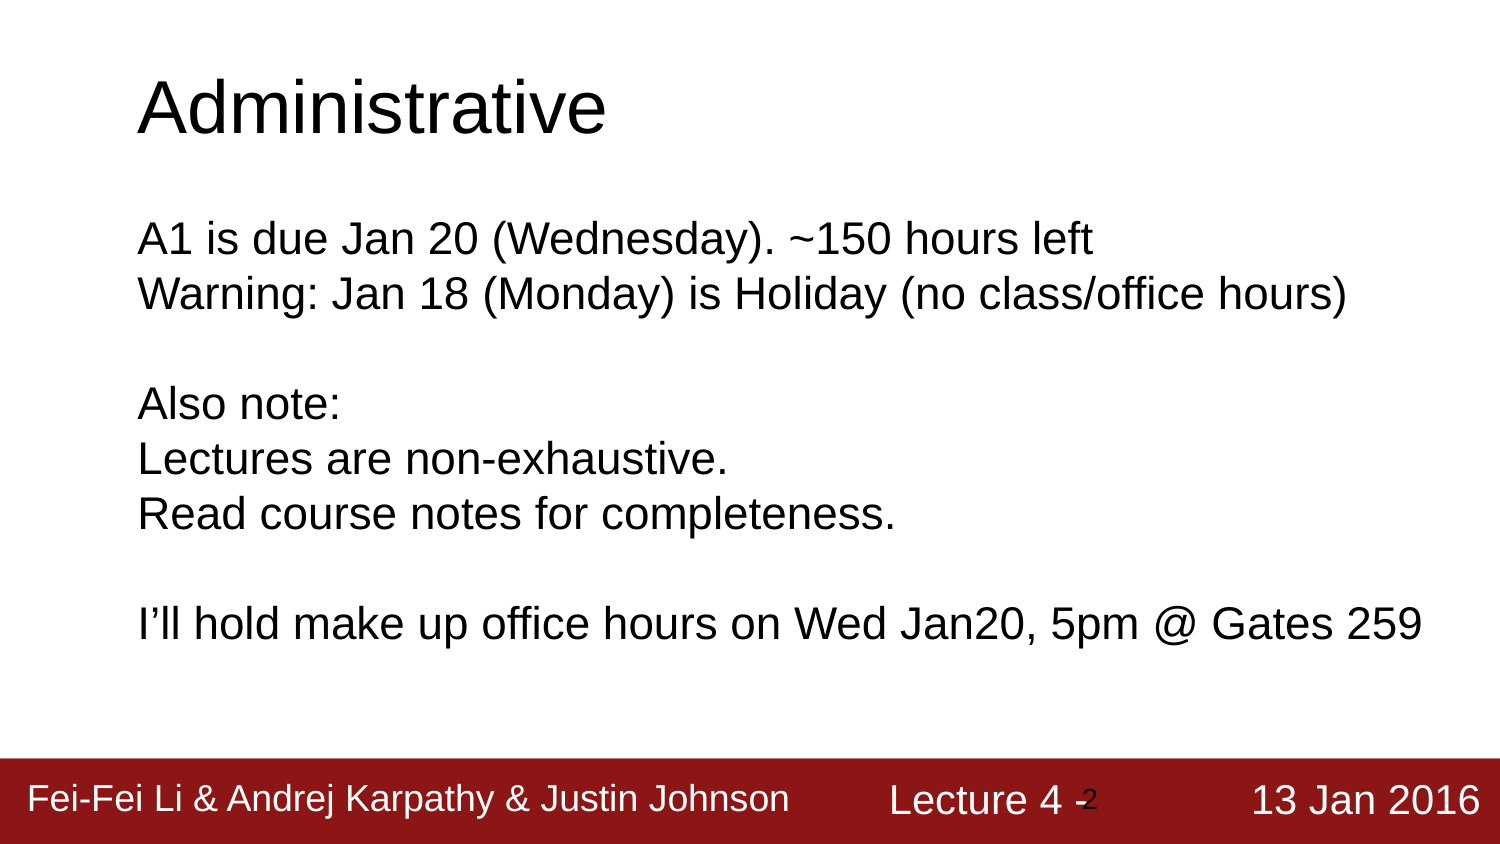

Administrative

A1 is due Jan 20 (Wednesday). ~150 hours left
Warning: Jan 18 (Monday) is Holiday (no class/office hours)

Also note:
Lectures are non-exhaustive.
Read course notes for completeness.

I’ll hold make up office hours on Wed Jan20, 5pm @ Gates 259

2